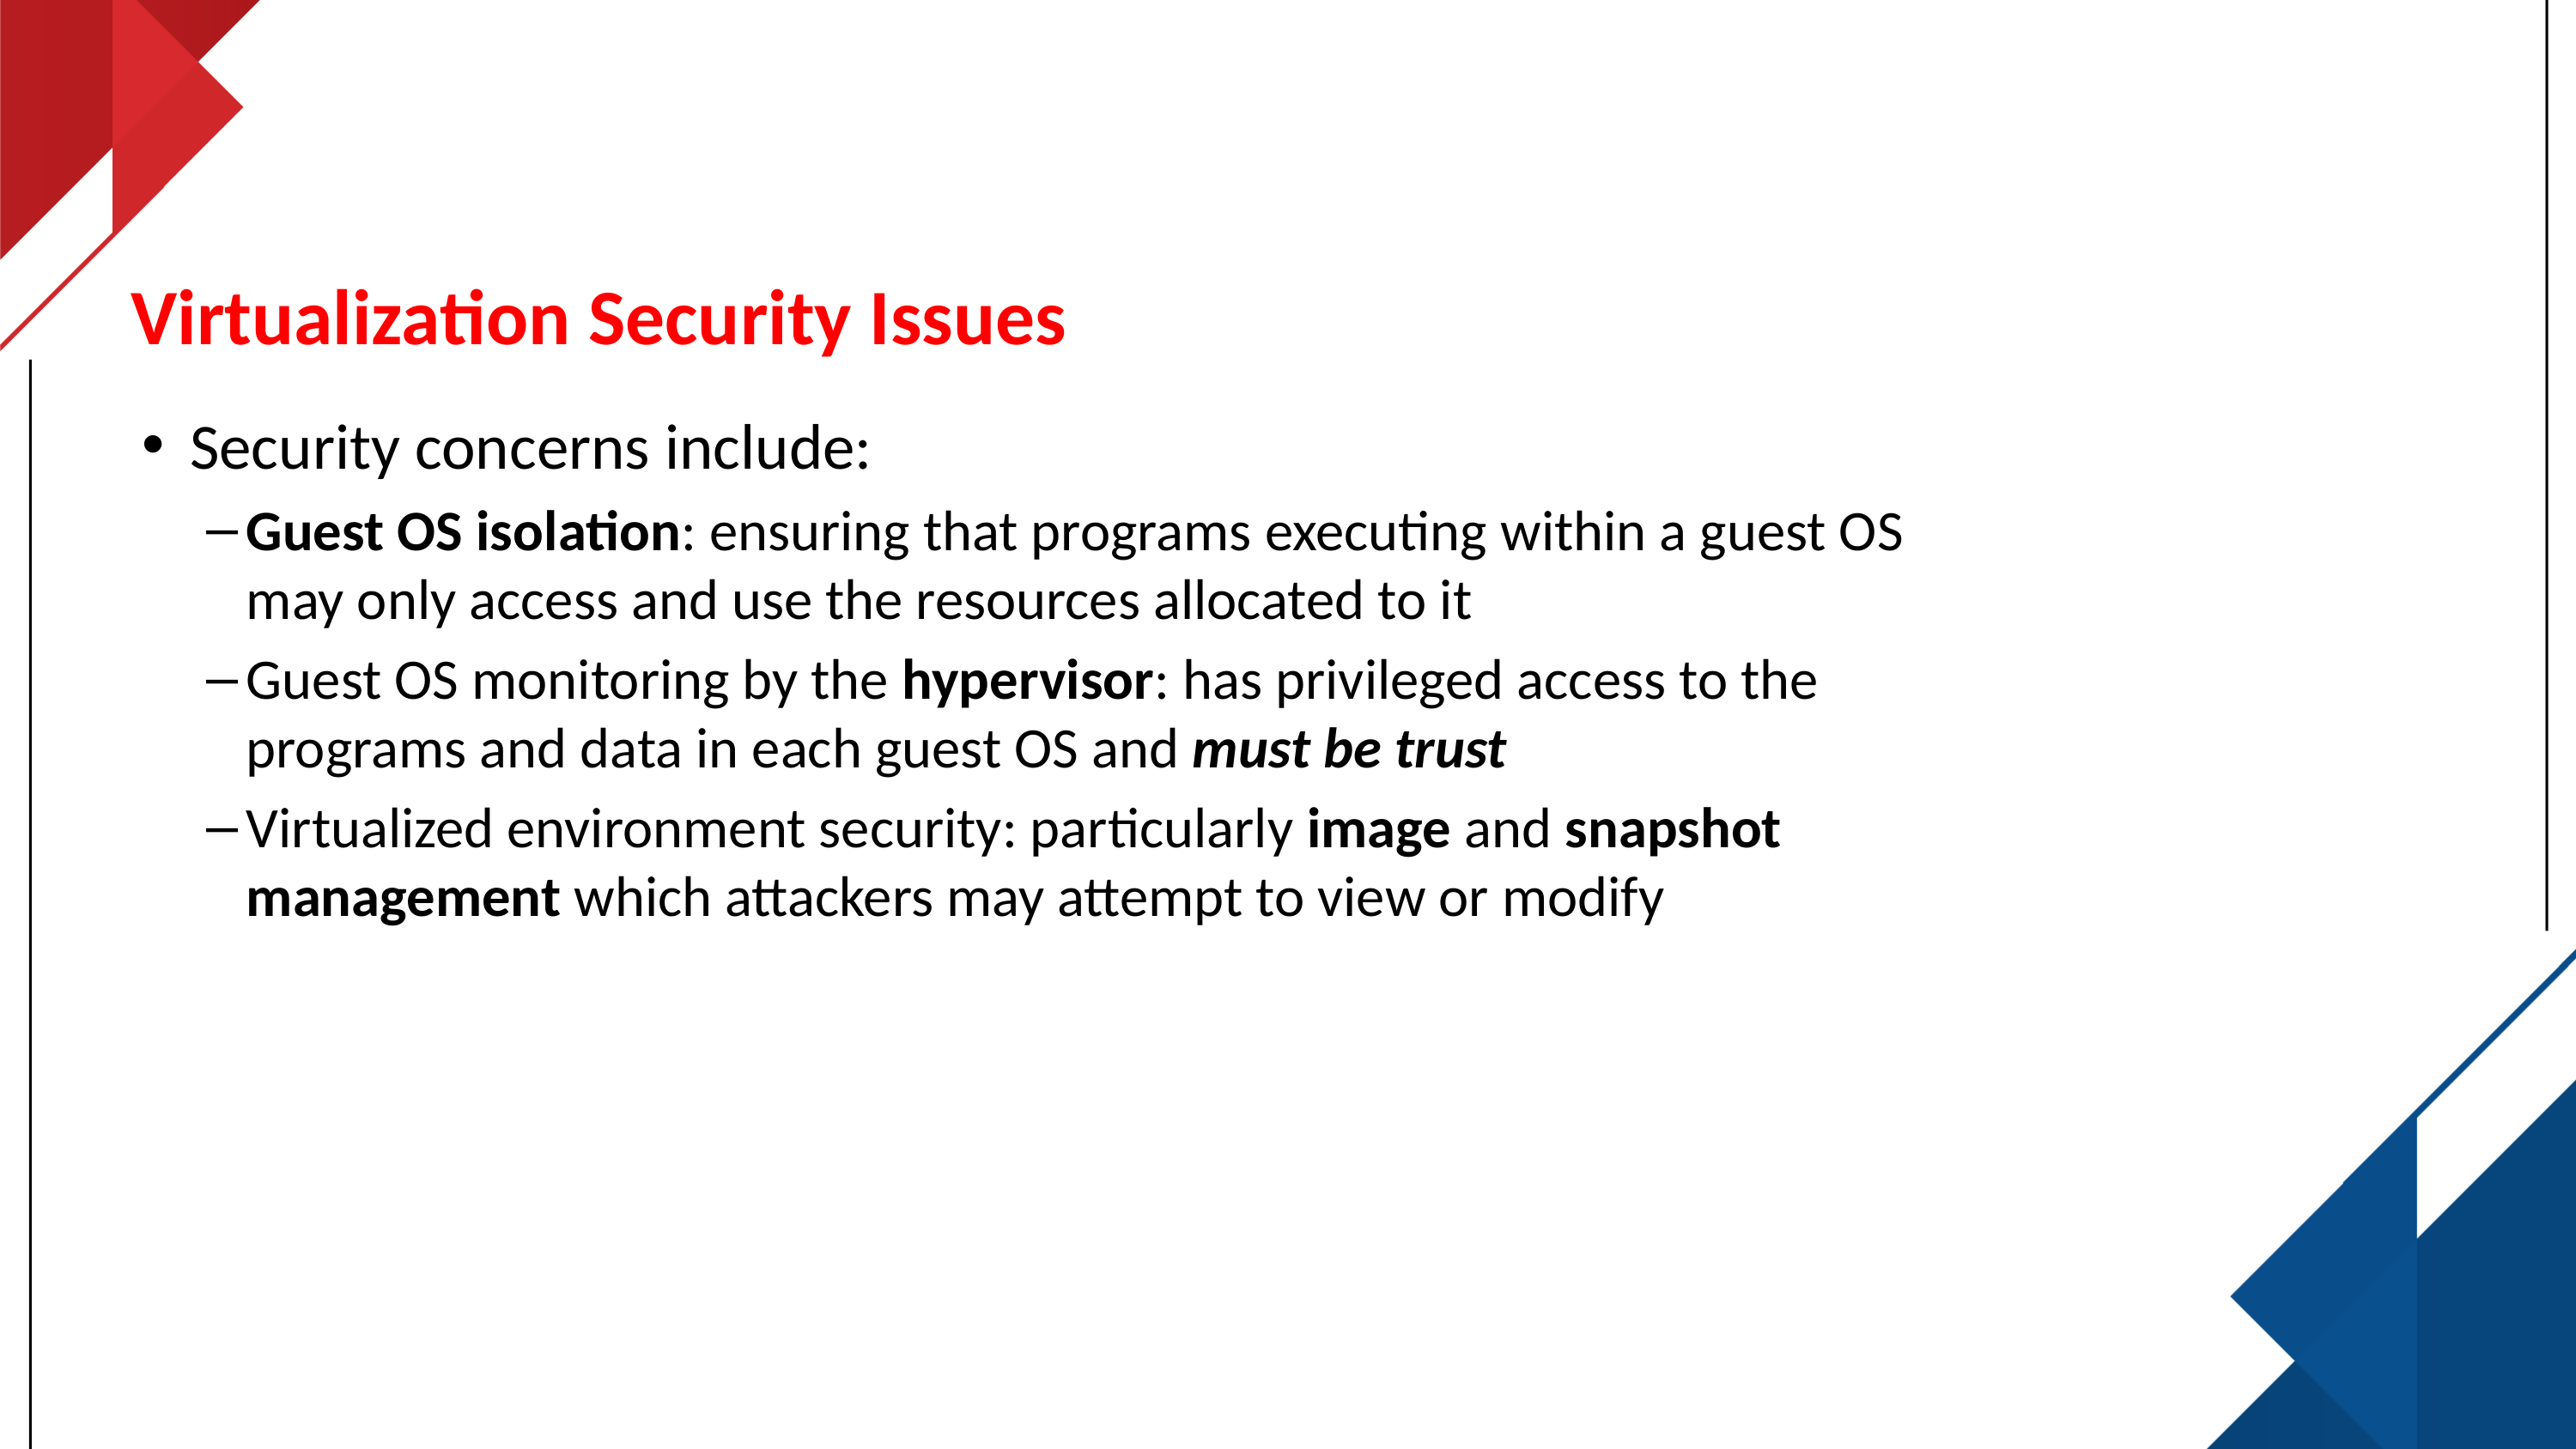

# Virtualization Security Issues
Security concerns include:
Guest OS isolation: ensuring that programs executing within a guest OS may only access and use the resources allocated to it
Guest OS monitoring by the hypervisor: has privileged access to the programs and data in each guest OS and must be trust
Virtualized environment security: particularly image and snapshot management which attackers may attempt to view or modify